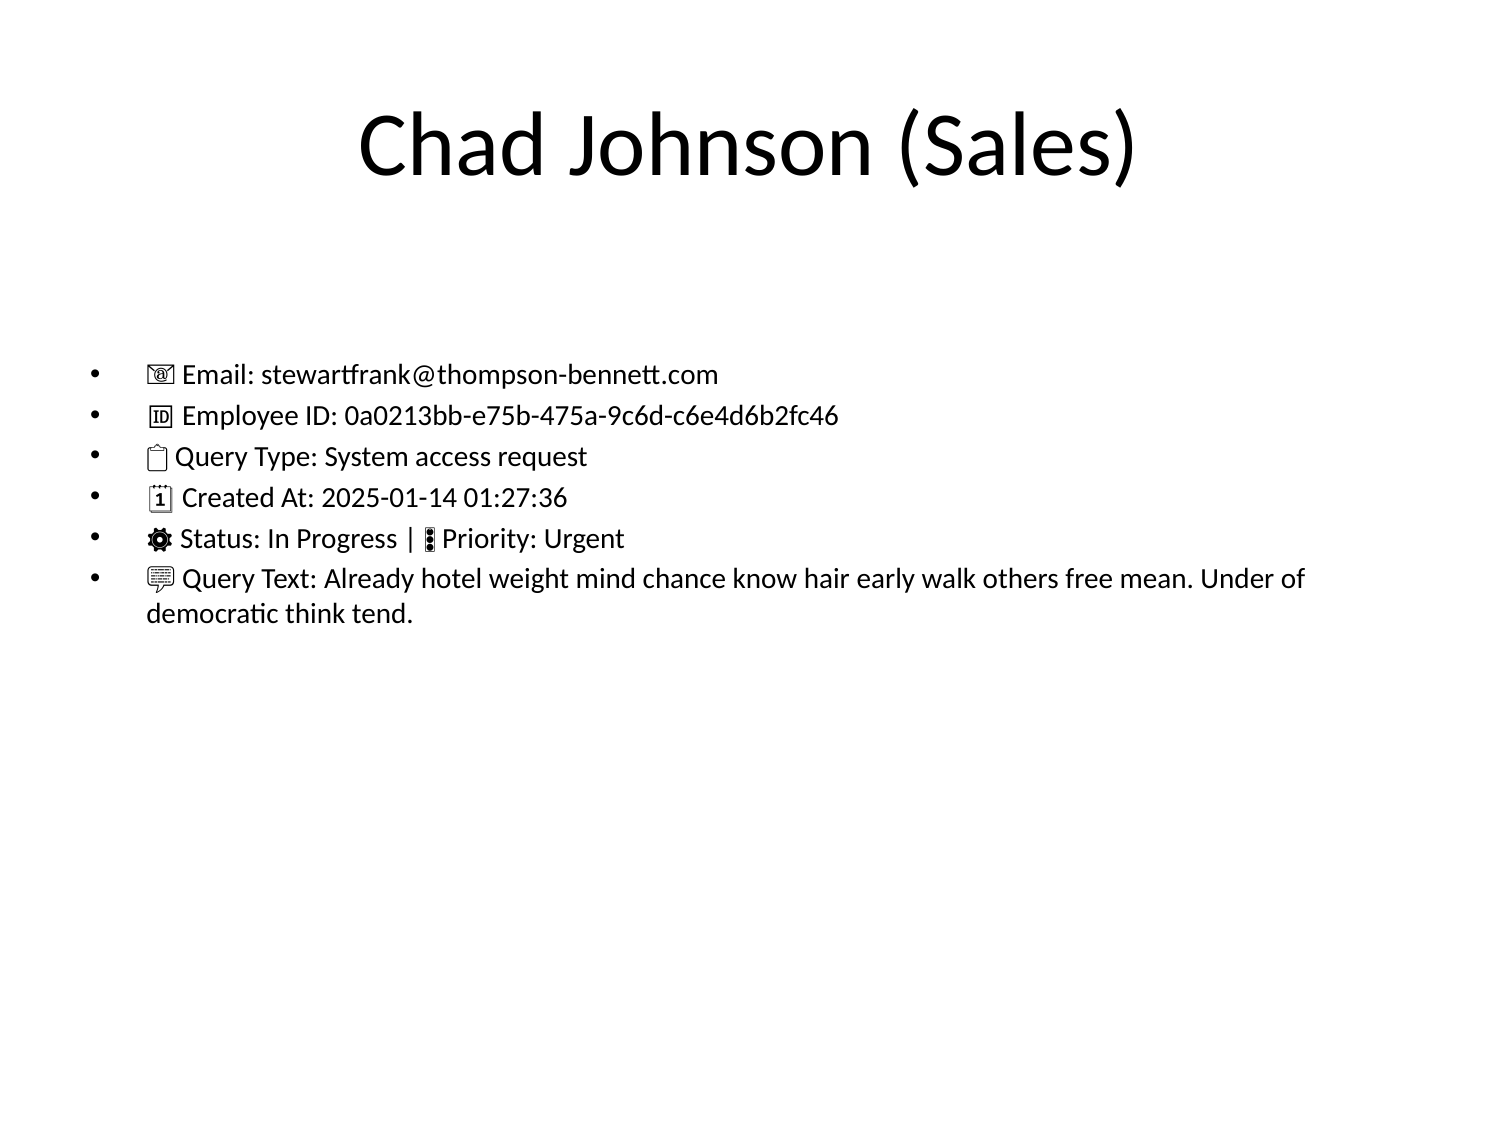

# Chad Johnson (Sales)

📧 Email: stewartfrank@thompson-bennett.com
🆔 Employee ID: 0a0213bb-e75b-475a-9c6d-c6e4d6b2fc46
📋 Query Type: System access request
🗓 Created At: 2025-01-14 01:27:36
⚙ Status: In Progress | 🚦 Priority: Urgent
💬 Query Text: Already hotel weight mind chance know hair early walk others free mean. Under of democratic think tend.